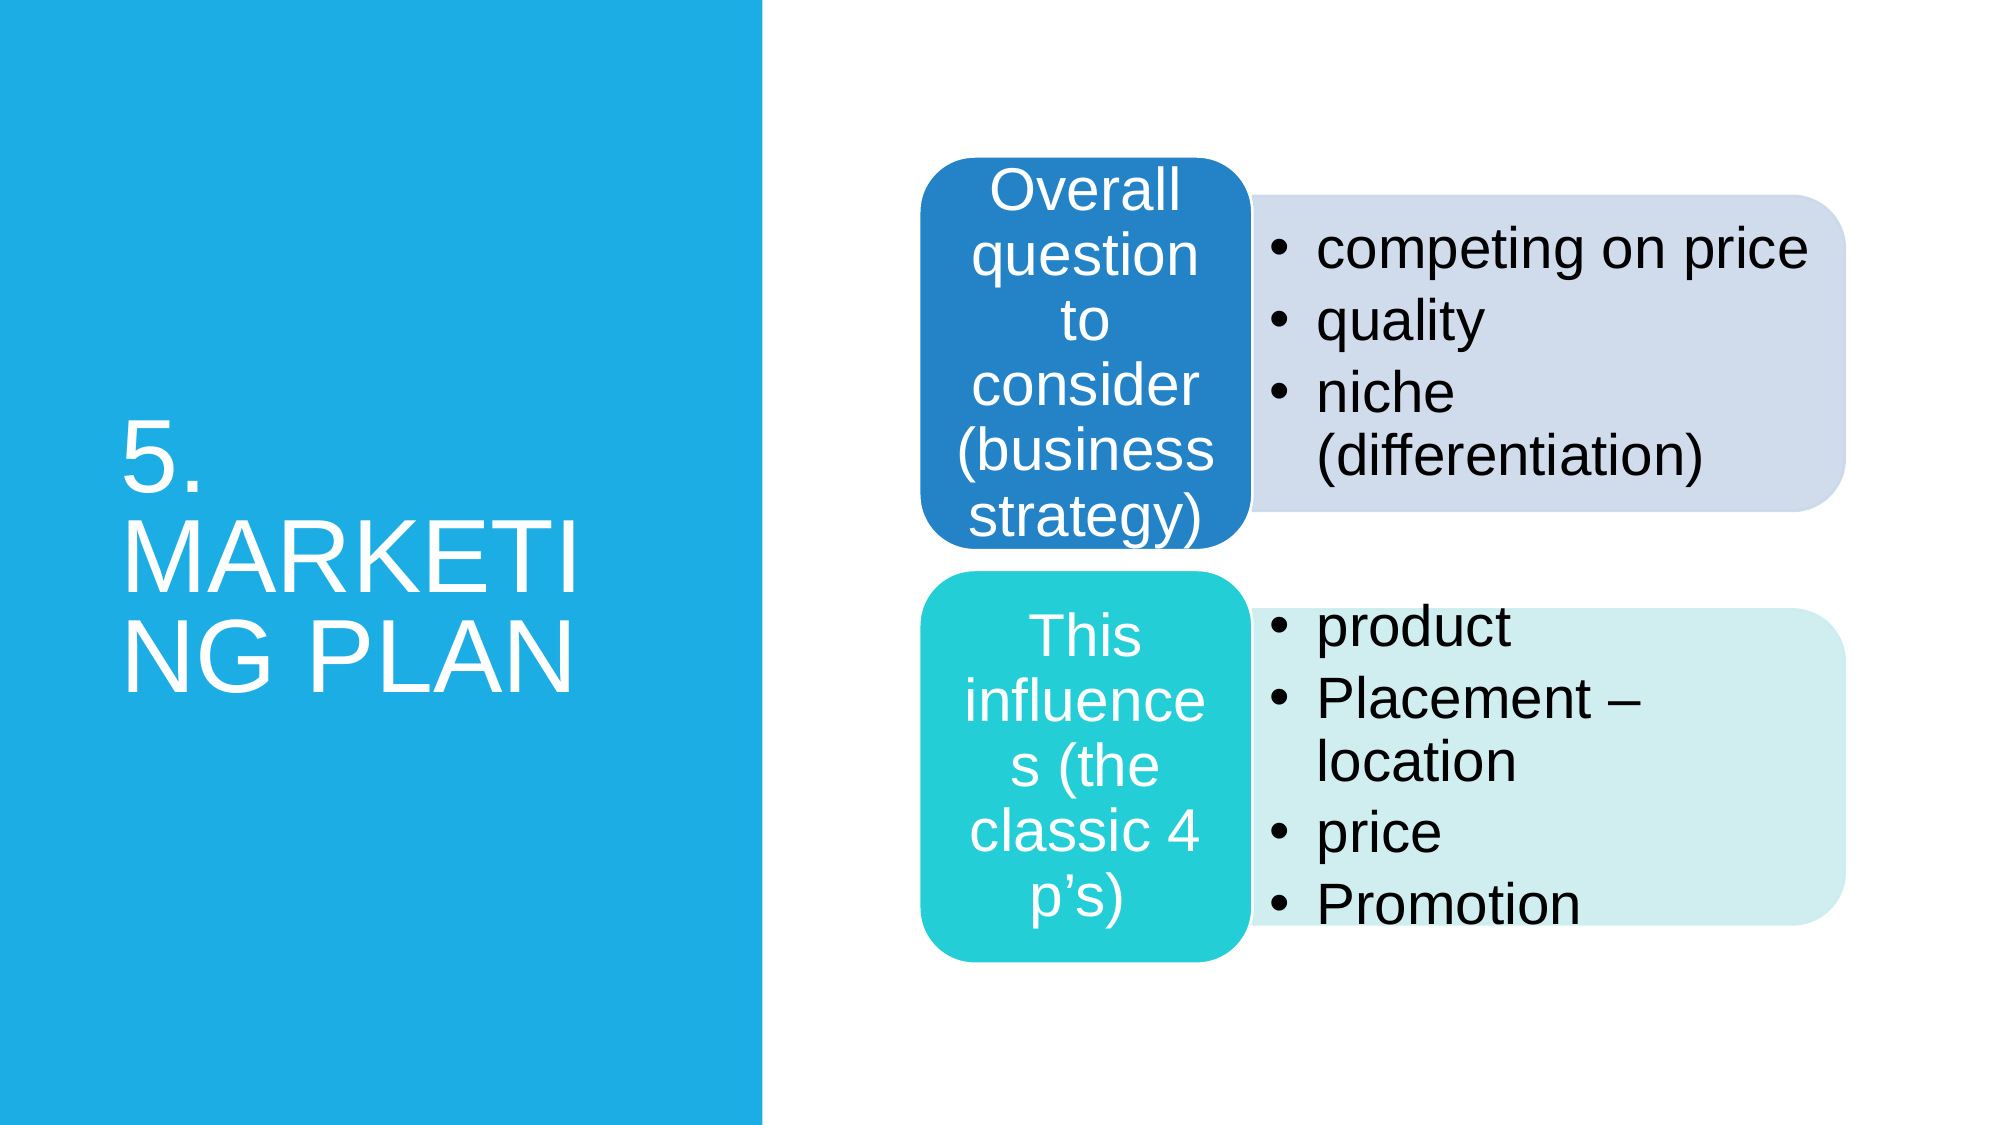

# 5. MARKETING PLAN

Overall question to consider (business strategy)
competing on price
quality
niche (differentiation)

This influences (the classic 4 p’s)
product
Placement – location
price
Promotion